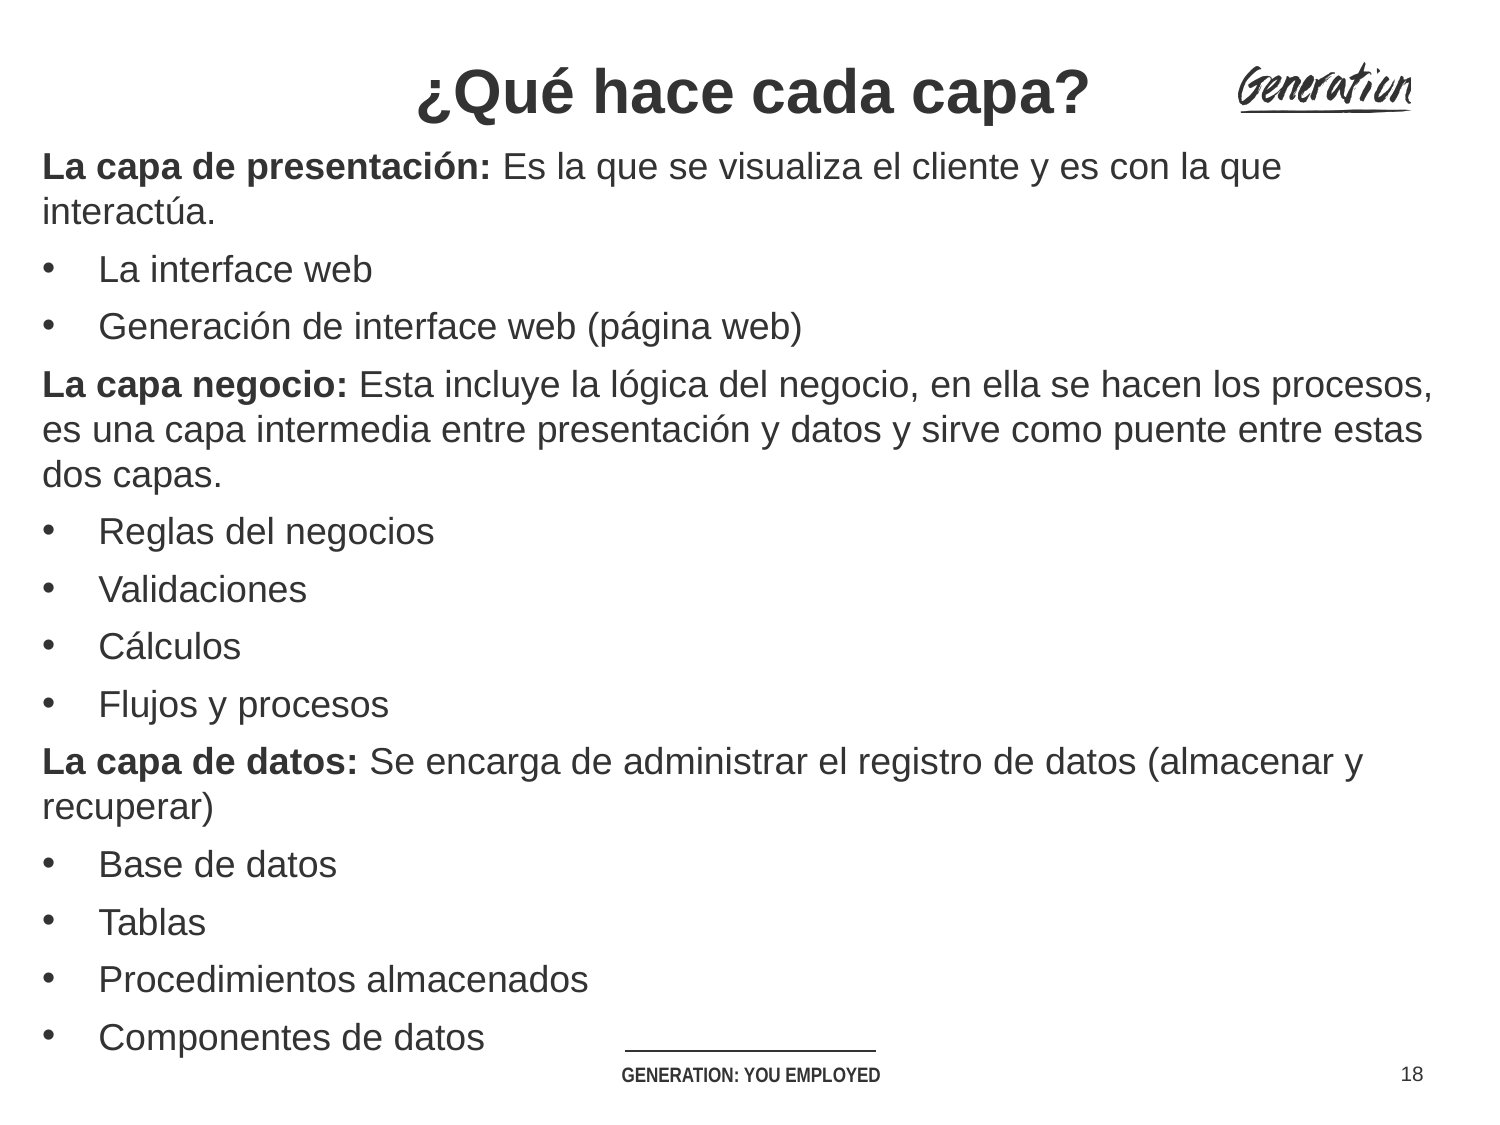

# ¿Qué hace cada capa?
La capa de presentación: Es la que se visualiza el cliente y es con la que interactúa.
La interface web
Generación de interface web (página web)
La capa negocio: Esta incluye la lógica del negocio, en ella se hacen los procesos, es una capa intermedia entre presentación y datos y sirve como puente entre estas dos capas.
Reglas del negocios
Validaciones
Cálculos
Flujos y procesos
La capa de datos: Se encarga de administrar el registro de datos (almacenar y recuperar)
Base de datos
Tablas
Procedimientos almacenados
Componentes de datos